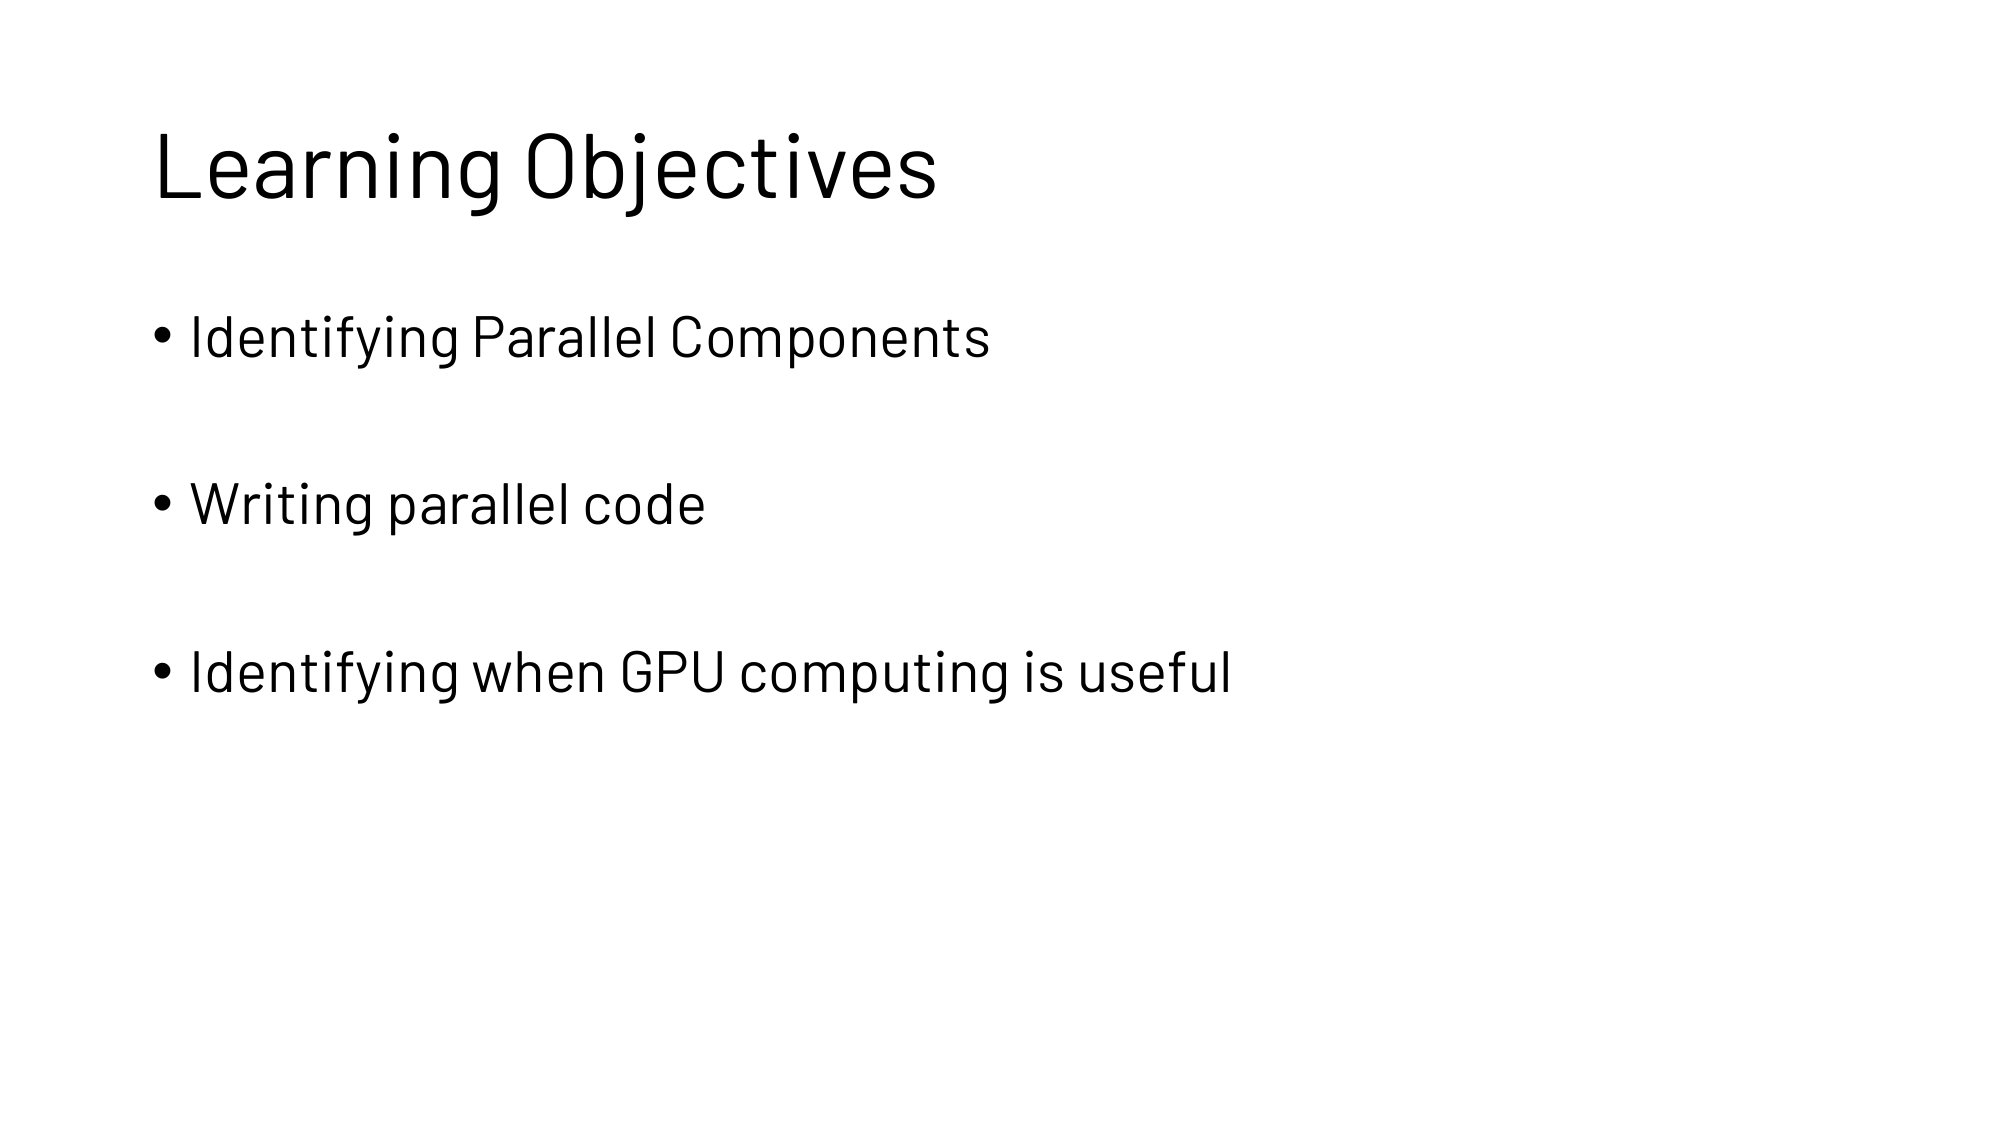

# Learning Objectives
Identifying Parallel Components

Writing parallel code

Identifying when GPU computing is useful